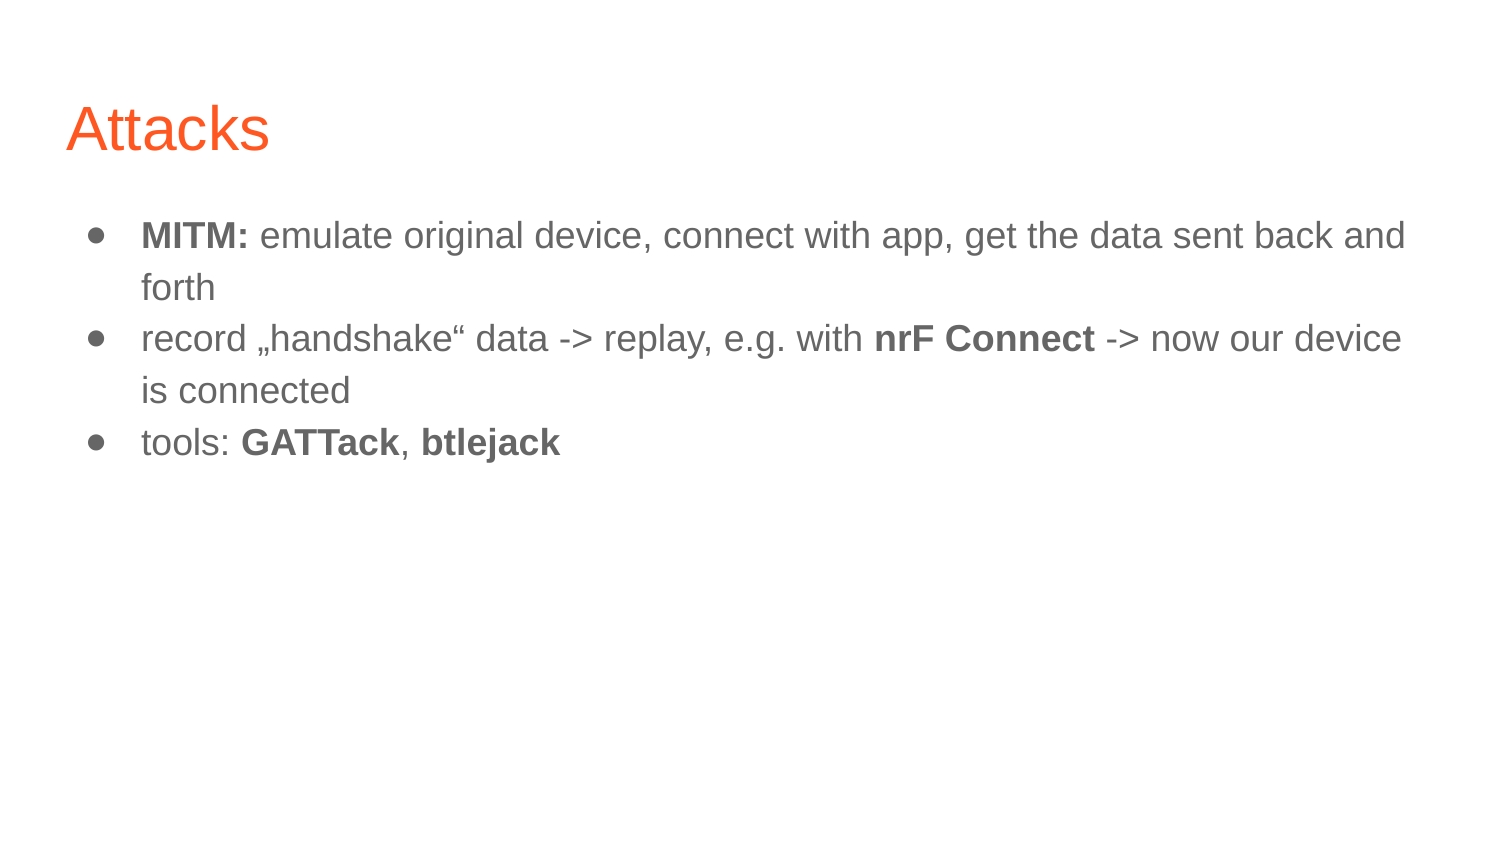

# Attacks
MITM: emulate original device, connect with app, get the data sent back and forth
record „handshake“ data -> replay, e.g. with nrF Connect -> now our device is connected
tools: GATTack, btlejack